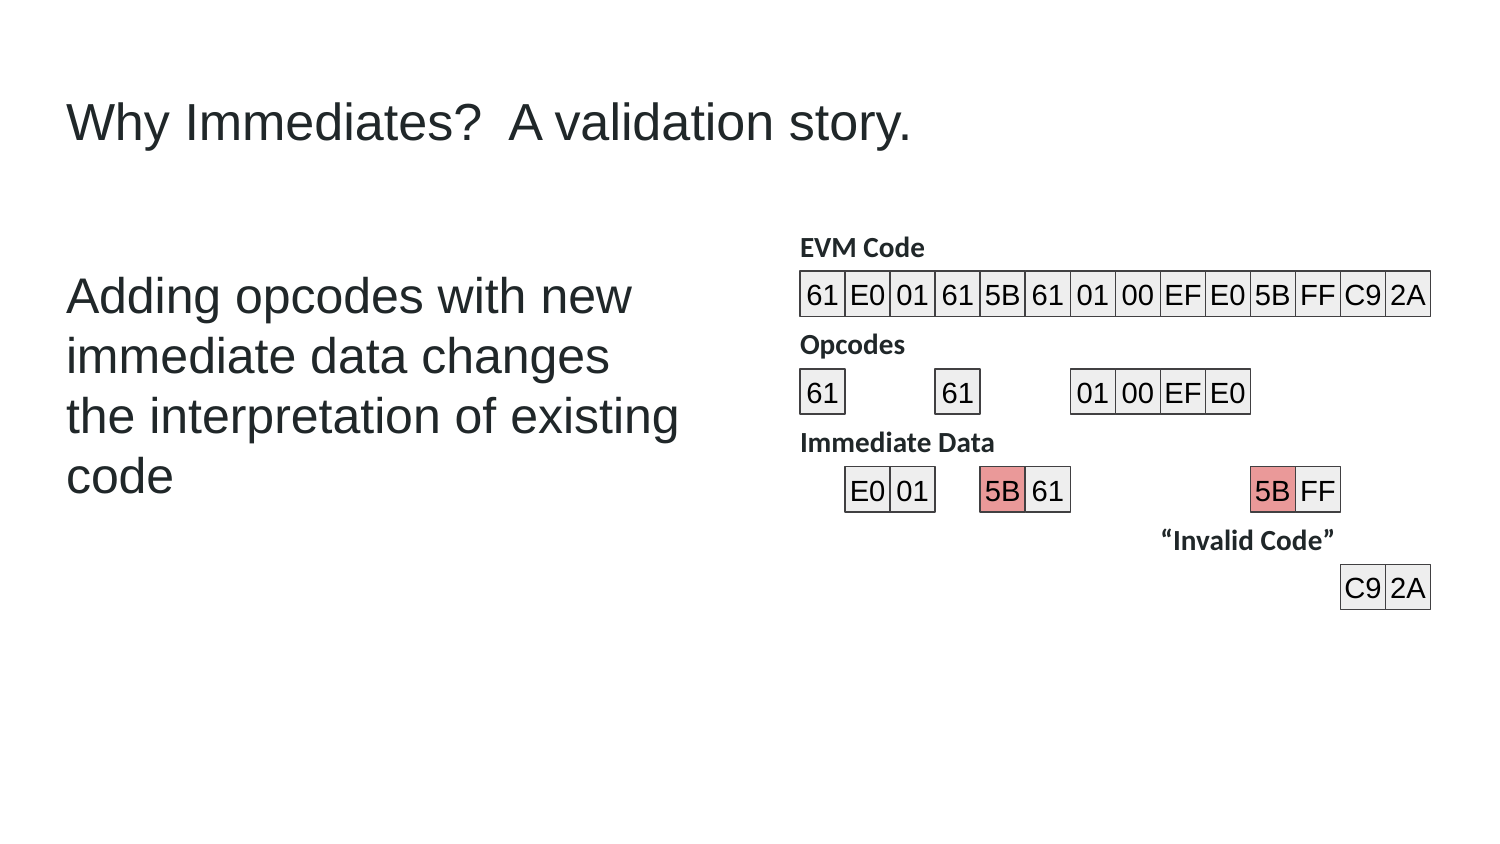

# Why Immediates?  A validation story.

Adding opcodes with new immediate data changes the interpretation of existing code
EVM Code
61
E0
01
61
5B
61
01
00
EF
E0
5B
FF
C9
2A
Opcodes
61
61
01
00
EF
E0
Immediate Data
5B
FF
E0
01
5B
61
“Invalid Code”
C9
2A